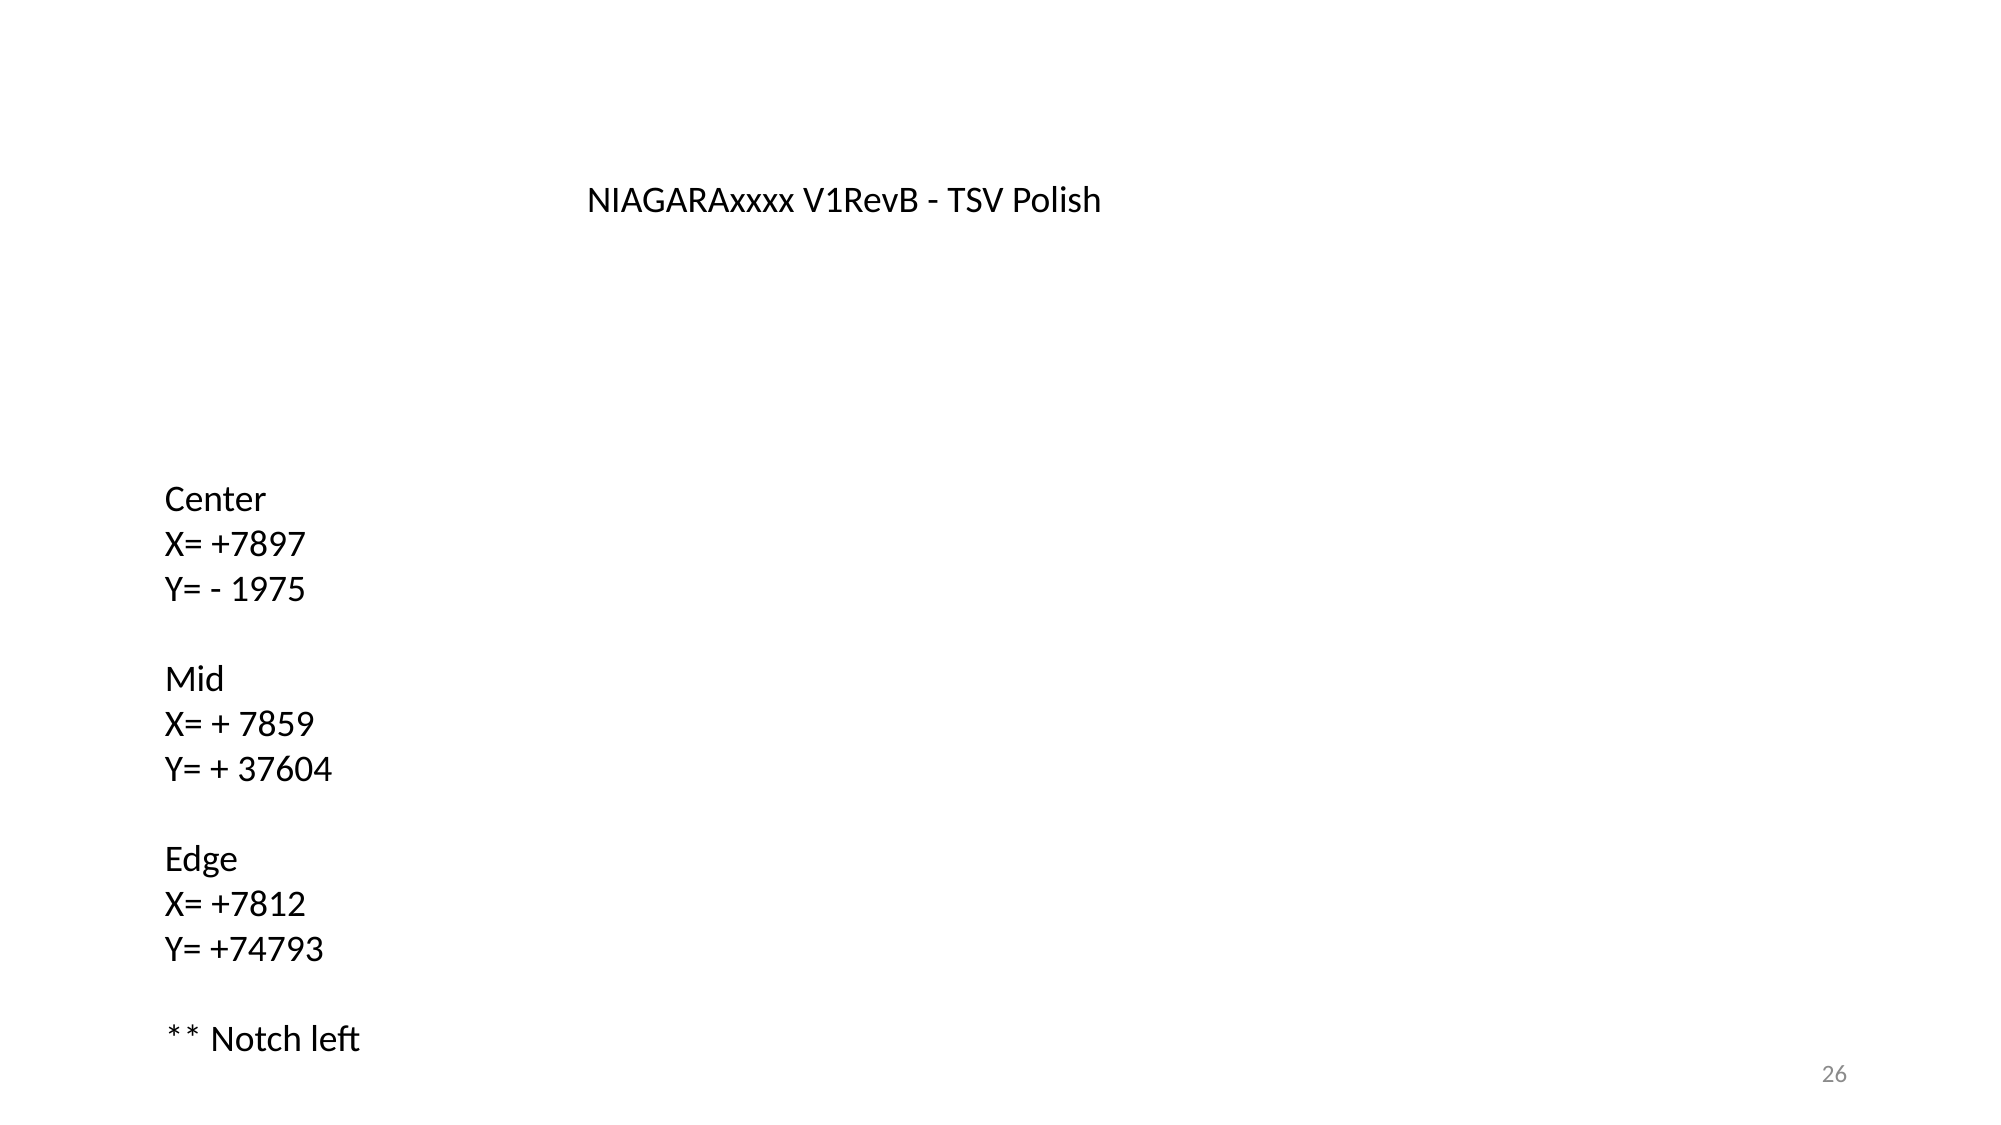

NIAGARAxxxx V1RevB - TSV Polish
Center
X= +7897
Y= - 1975

Mid
X= + 7859
Y= + 37604

Edge
X= +7812
Y= +74793

** Notch left
26